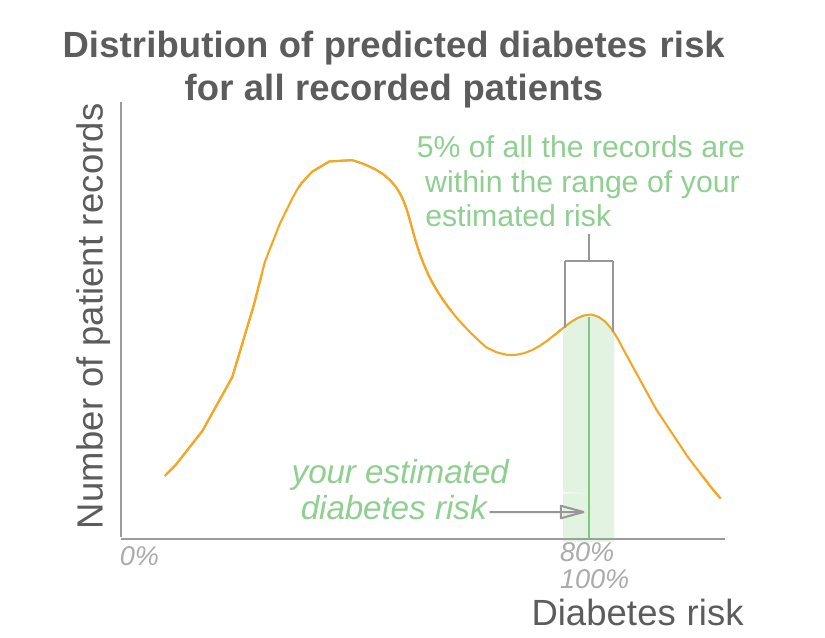

# Distribution of predicted diabetes risk
for all recorded patients
5% of all the records are  within the range of your  estimated risk

Number of patient records

your estimated  diabetes risk

0%
80%	100%
Diabetes risk